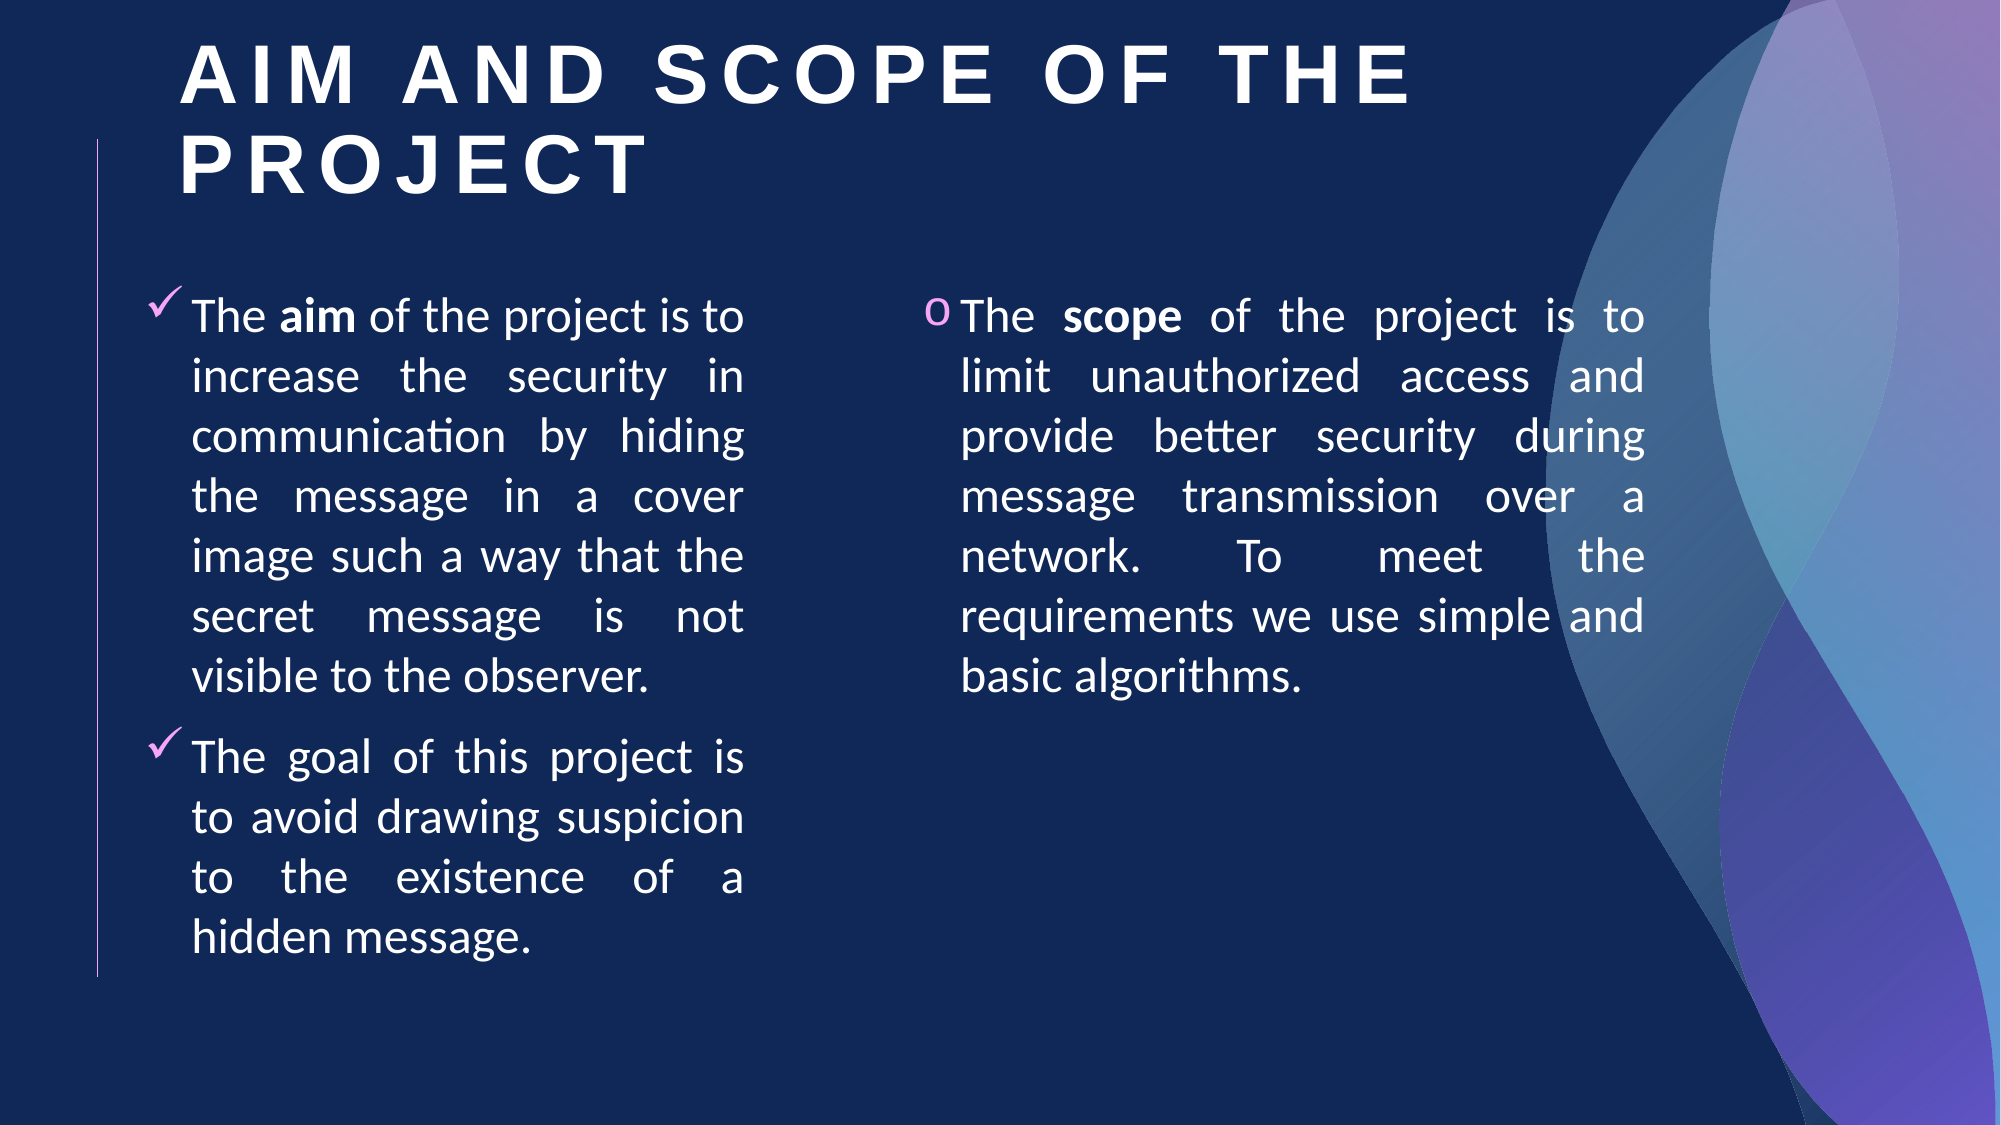

# Aim and scope of the project
The scope of the project is to limit unauthorized access and provide better security during message transmission over a network. To meet the requirements we use simple and basic algorithms.

The aim of the project is to increase the security in communication by hiding the message in a cover image such a way that the secret message is not visible to the observer.
The goal of this project is to avoid drawing suspicion to the existence of a hidden message.